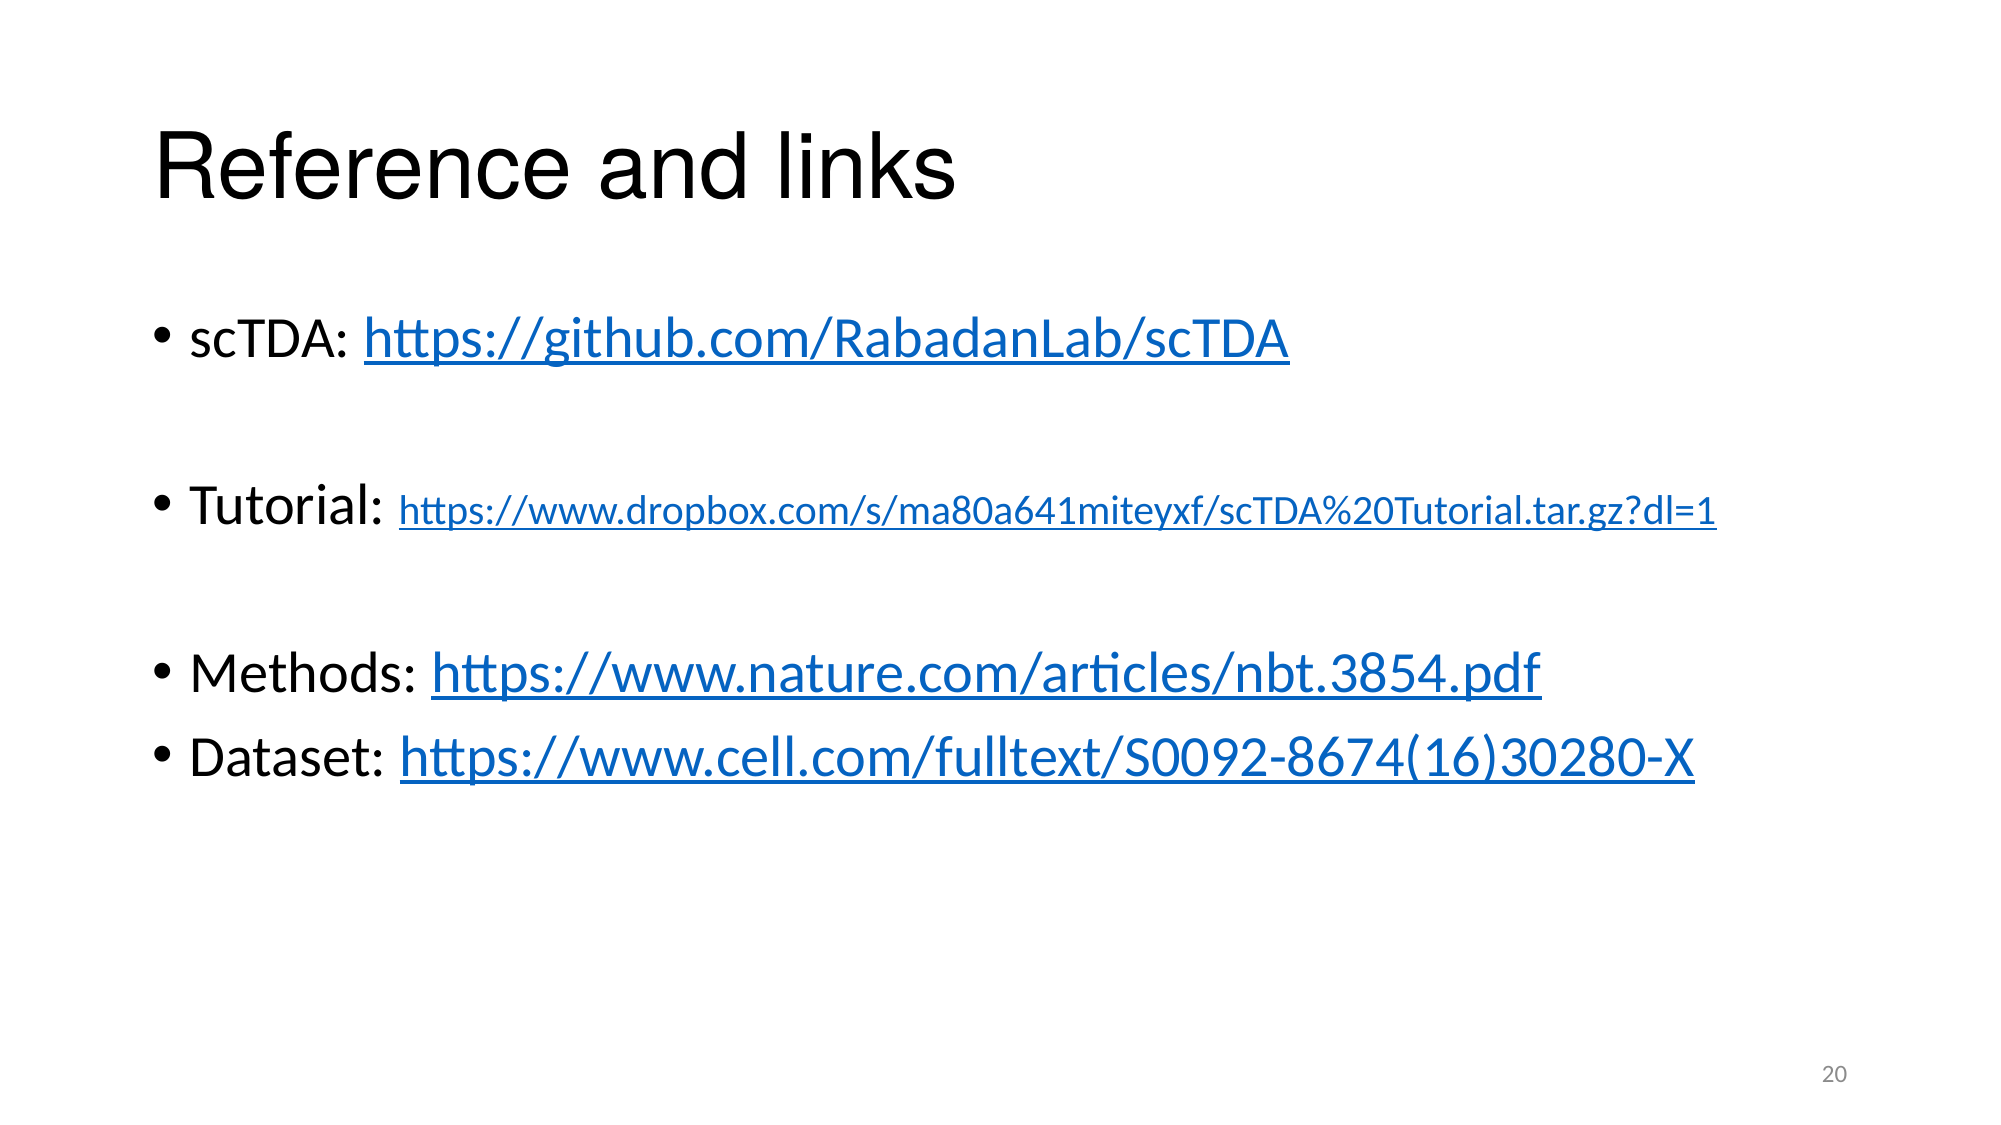

# Reference and links
scTDA: https://github.com/RabadanLab/scTDA

Tutorial: https://www.dropbox.com/s/ma80a641miteyxf/scTDA%20Tutorial.tar.gz?dl=1

Methods: https://www.nature.com/articles/nbt.3854.pdf
Dataset: https://www.cell.com/fulltext/S0092-8674(16)30280-X
20